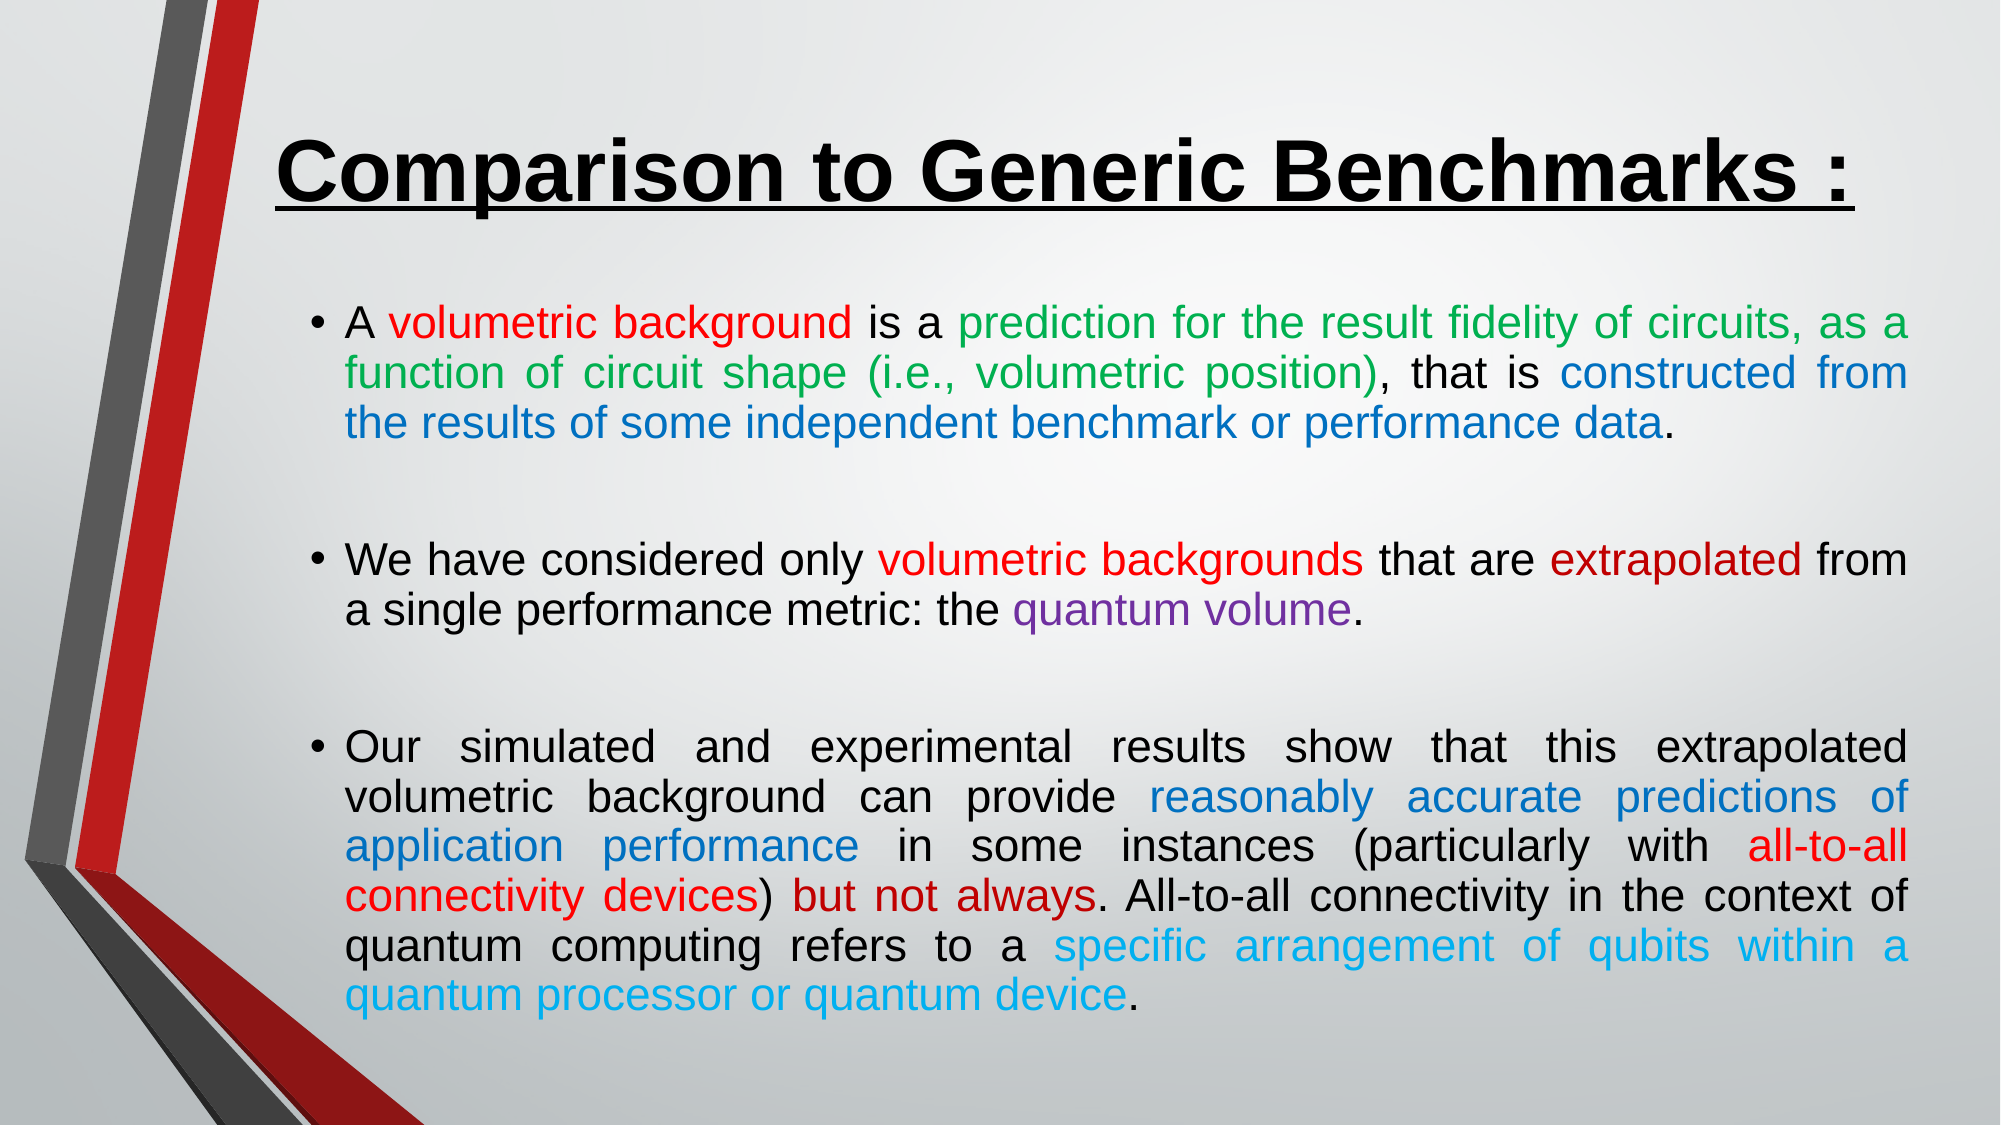

# Comparison to Generic Benchmarks :
A volumetric background is a prediction for the result fidelity of circuits, as a function of circuit shape (i.e., volumetric position), that is constructed from the results of some independent benchmark or performance data.

We have considered only volumetric backgrounds that are extrapolated from a single performance metric: the quantum volume.

Our simulated and experimental results show that this extrapolated volumetric background can provide reasonably accurate predictions of application performance in some instances (particularly with all-to-all connectivity devices) but not always. All-to-all connectivity in the context of quantum computing refers to a specific arrangement of qubits within a quantum processor or quantum device.